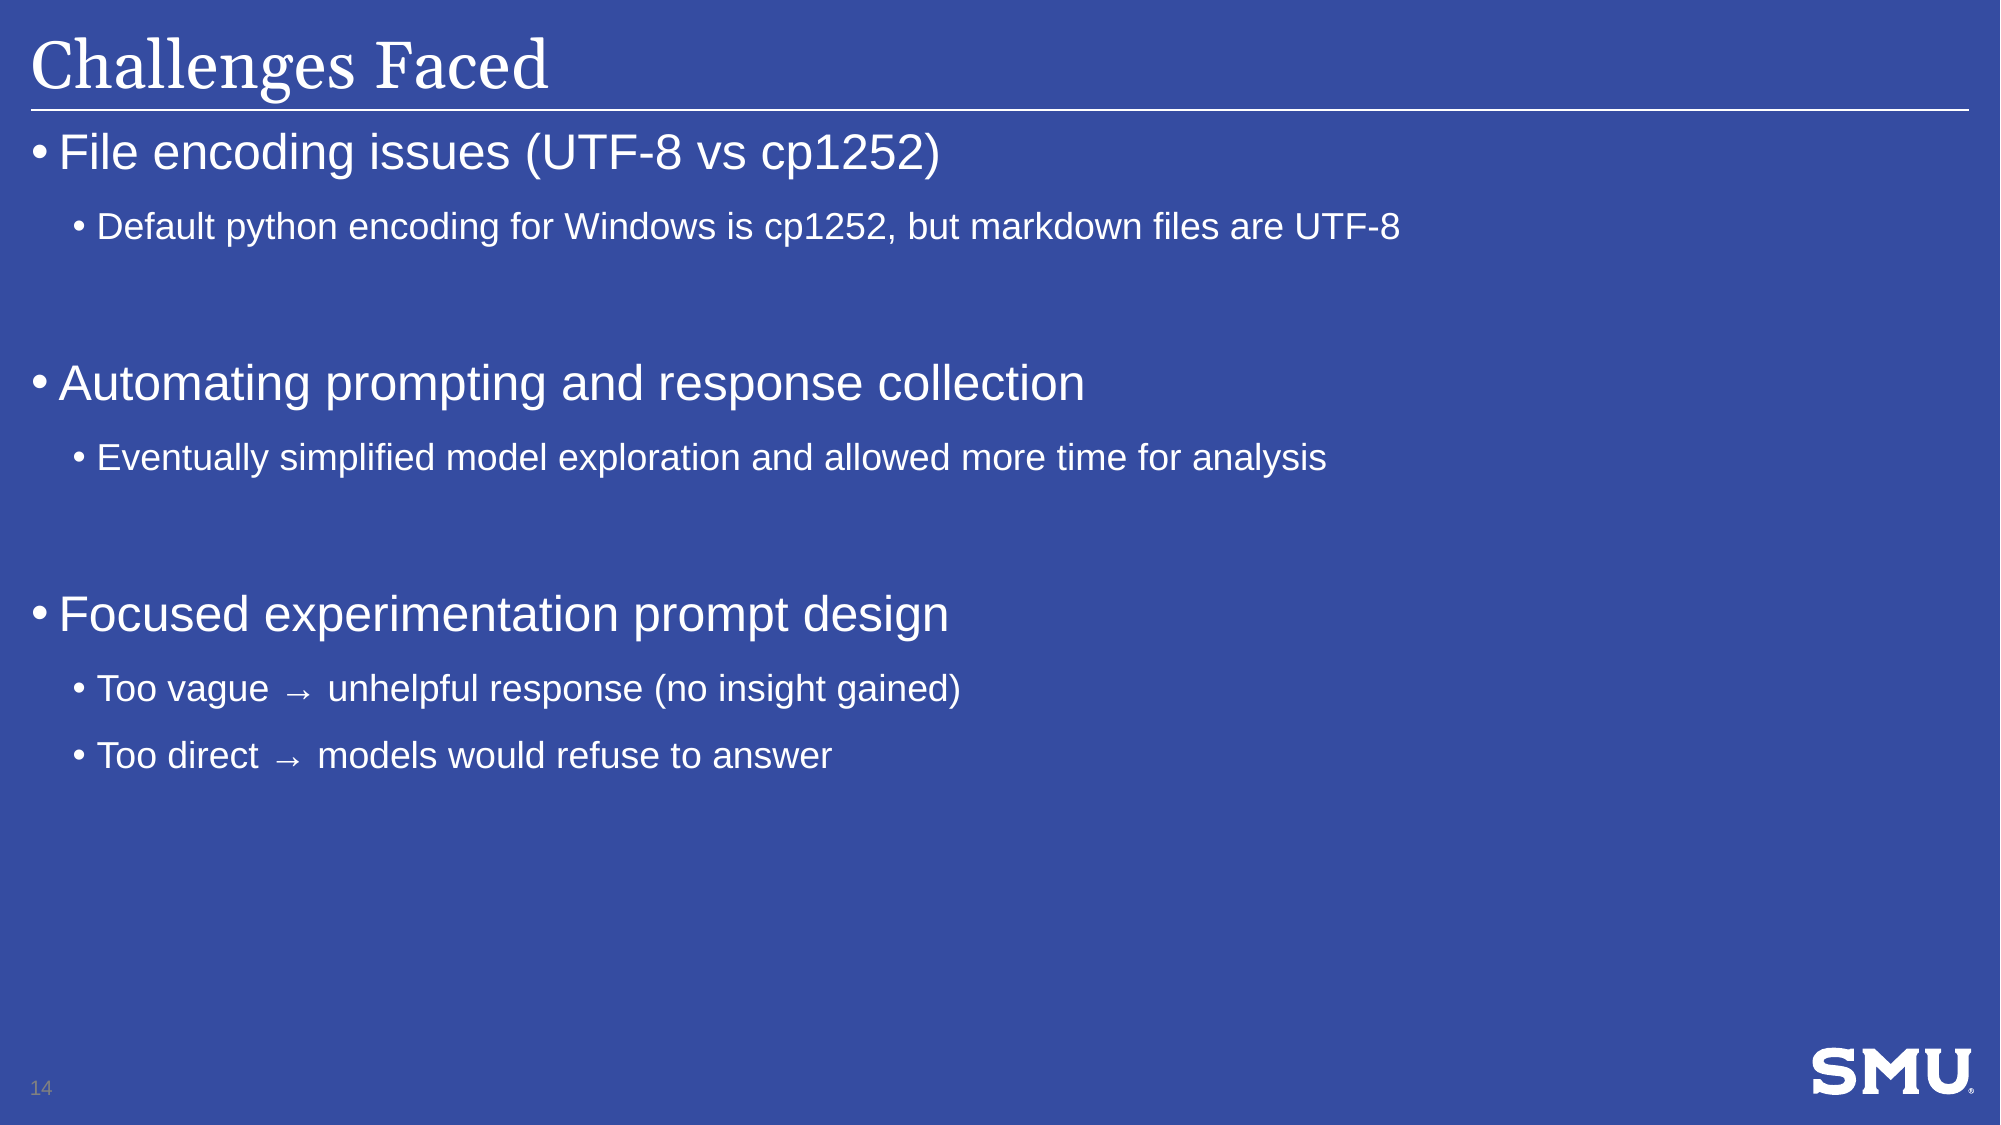

# Challenges Faced
File encoding issues (UTF-8 vs cp1252)
Default python encoding for Windows is cp1252, but markdown files are UTF-8

Automating prompting and response collection
Eventually simplified model exploration and allowed more time for analysis

Focused experimentation prompt design
Too vague → unhelpful response (no insight gained)
Too direct → models would refuse to answer
14